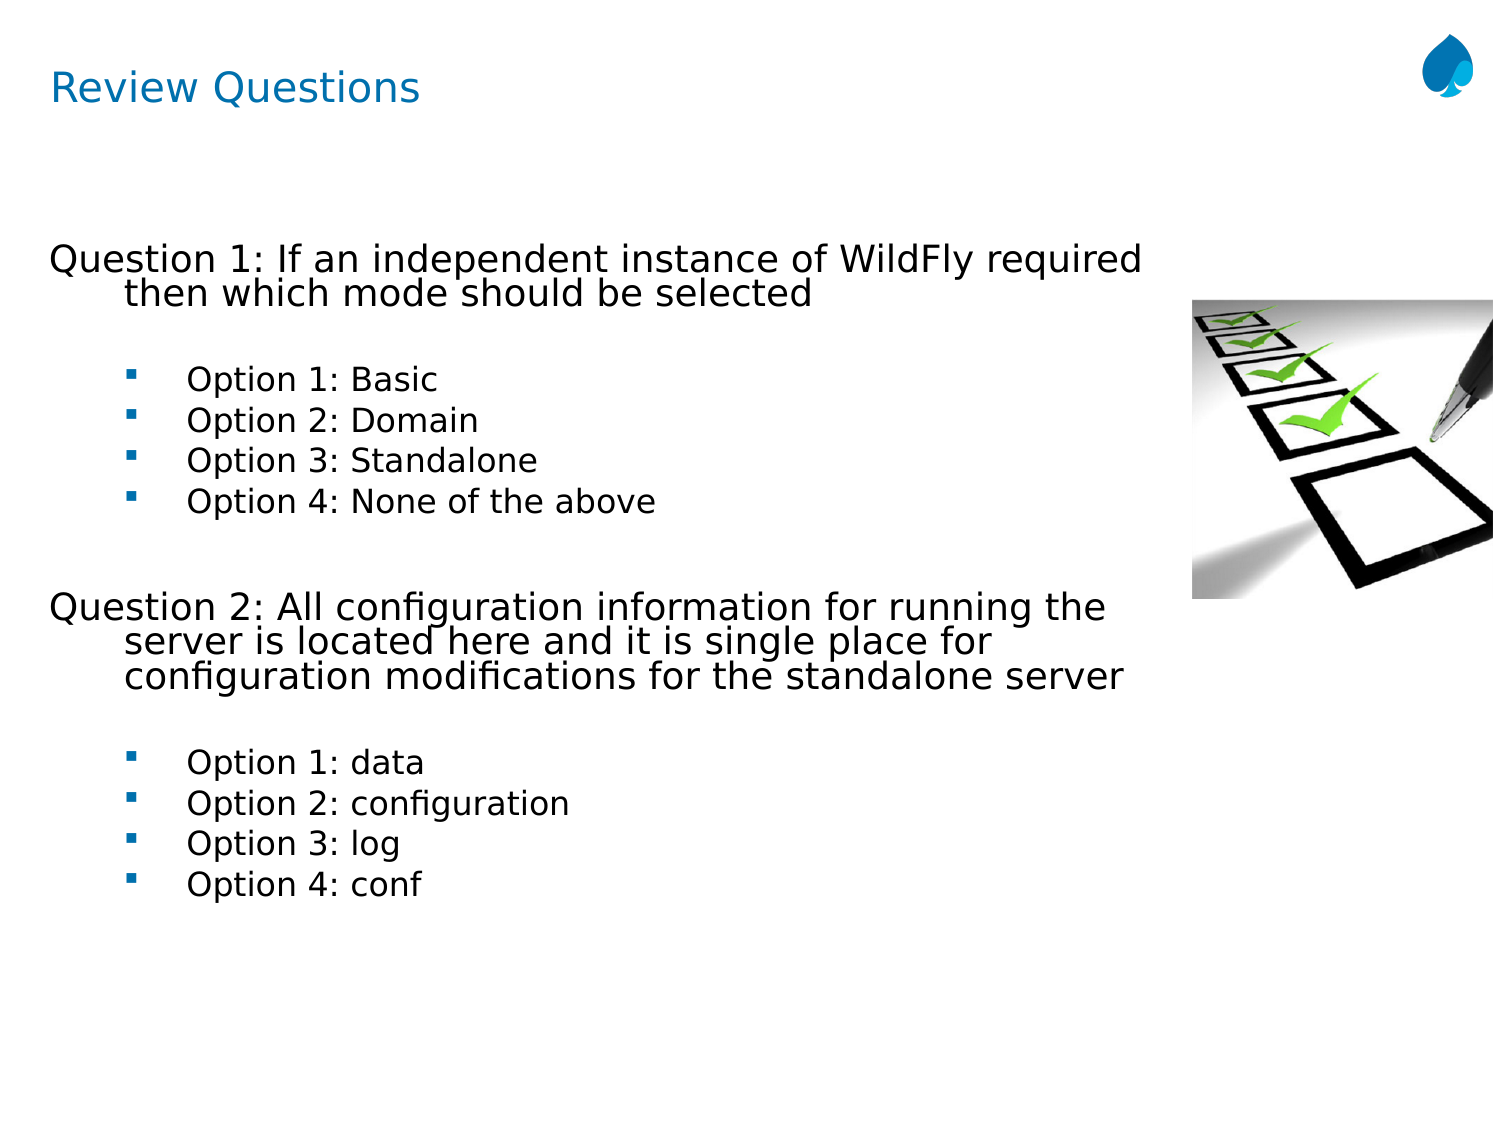

# Review Questions
Question 1: If an independent instance of WildFly required then which mode should be selected

Option 1: Basic
Option 2: Domain
Option 3: Standalone
Option 4: None of the above

Question 2: All configuration information for running the server is located here and it is single place for configuration modifications for the standalone server

Option 1: data
Option 2: configuration
Option 3: log
Option 4: conf